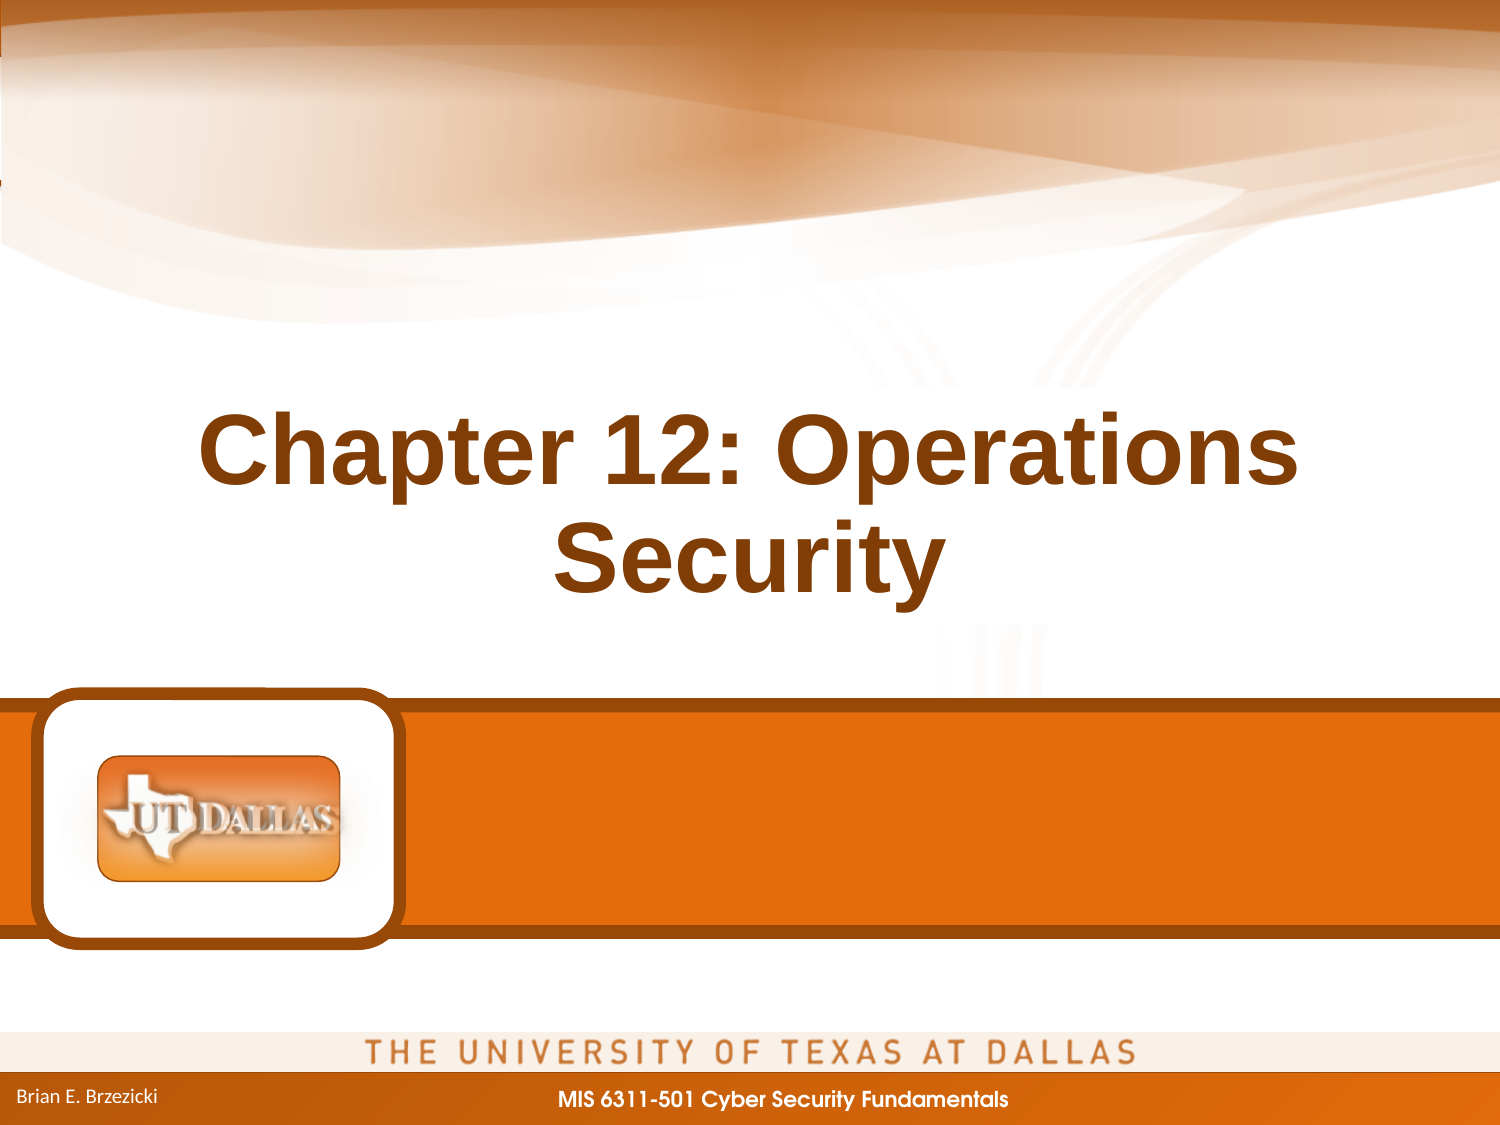

# Chapter 12: Operations Security

Brian E. Brzezicki